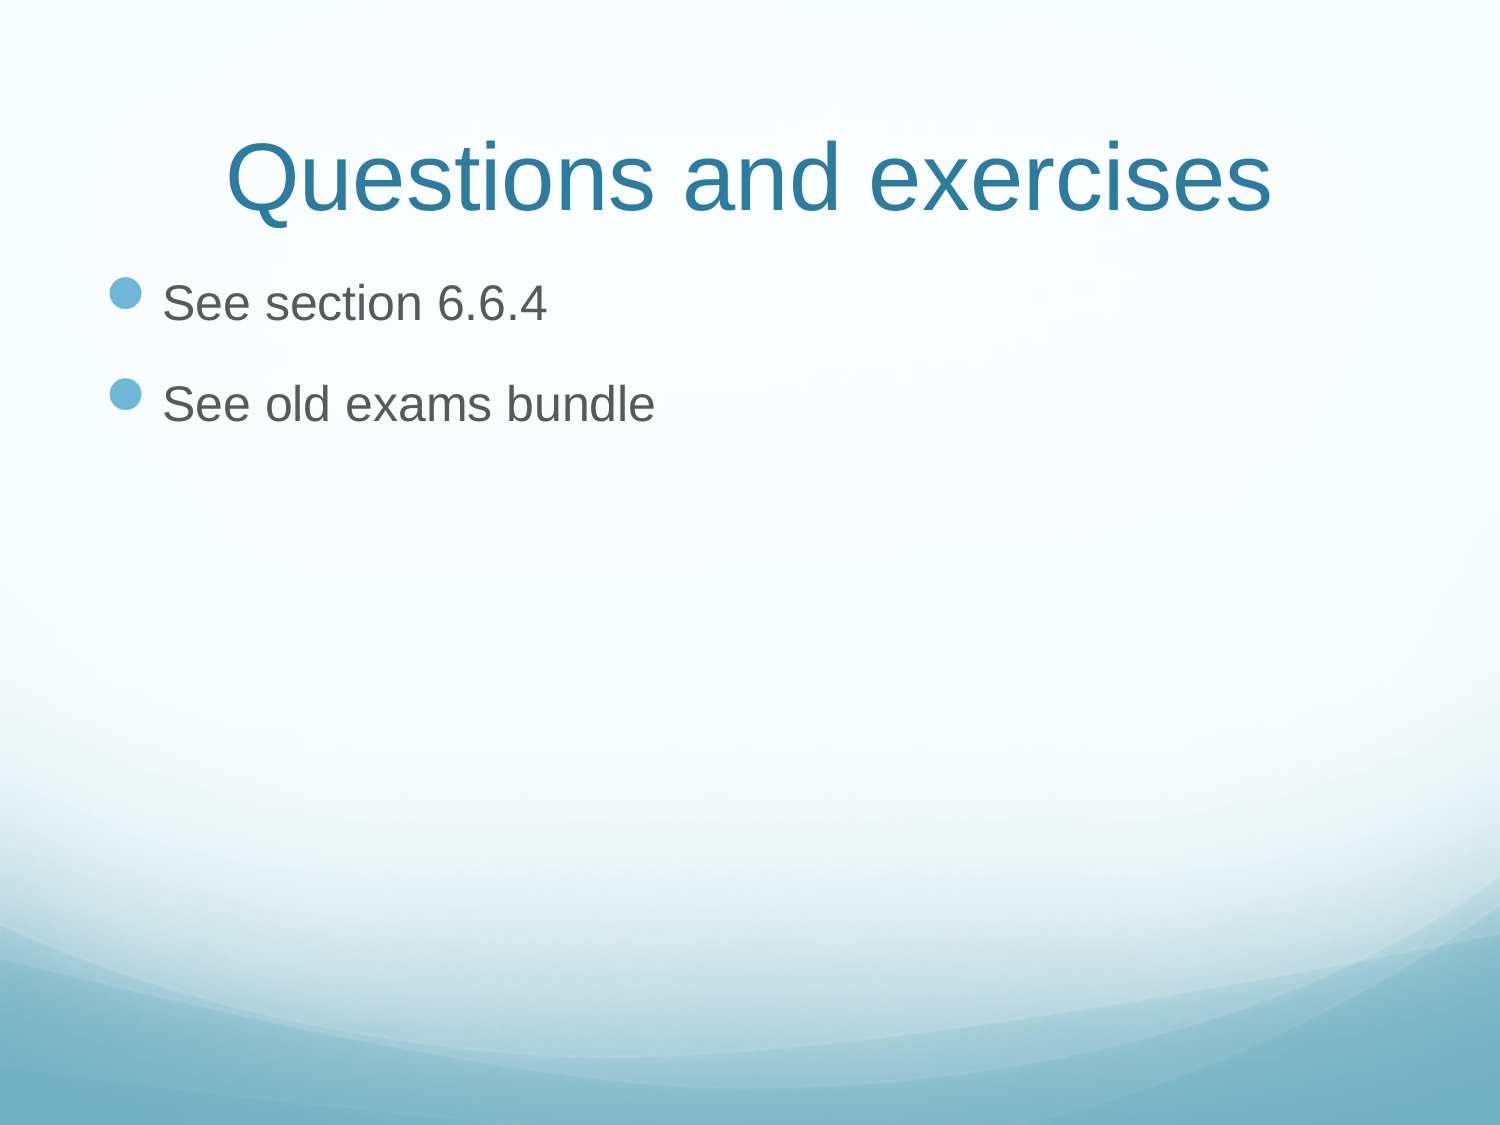

# Questions and exercises
See section 6.6.4
See old exams bundle